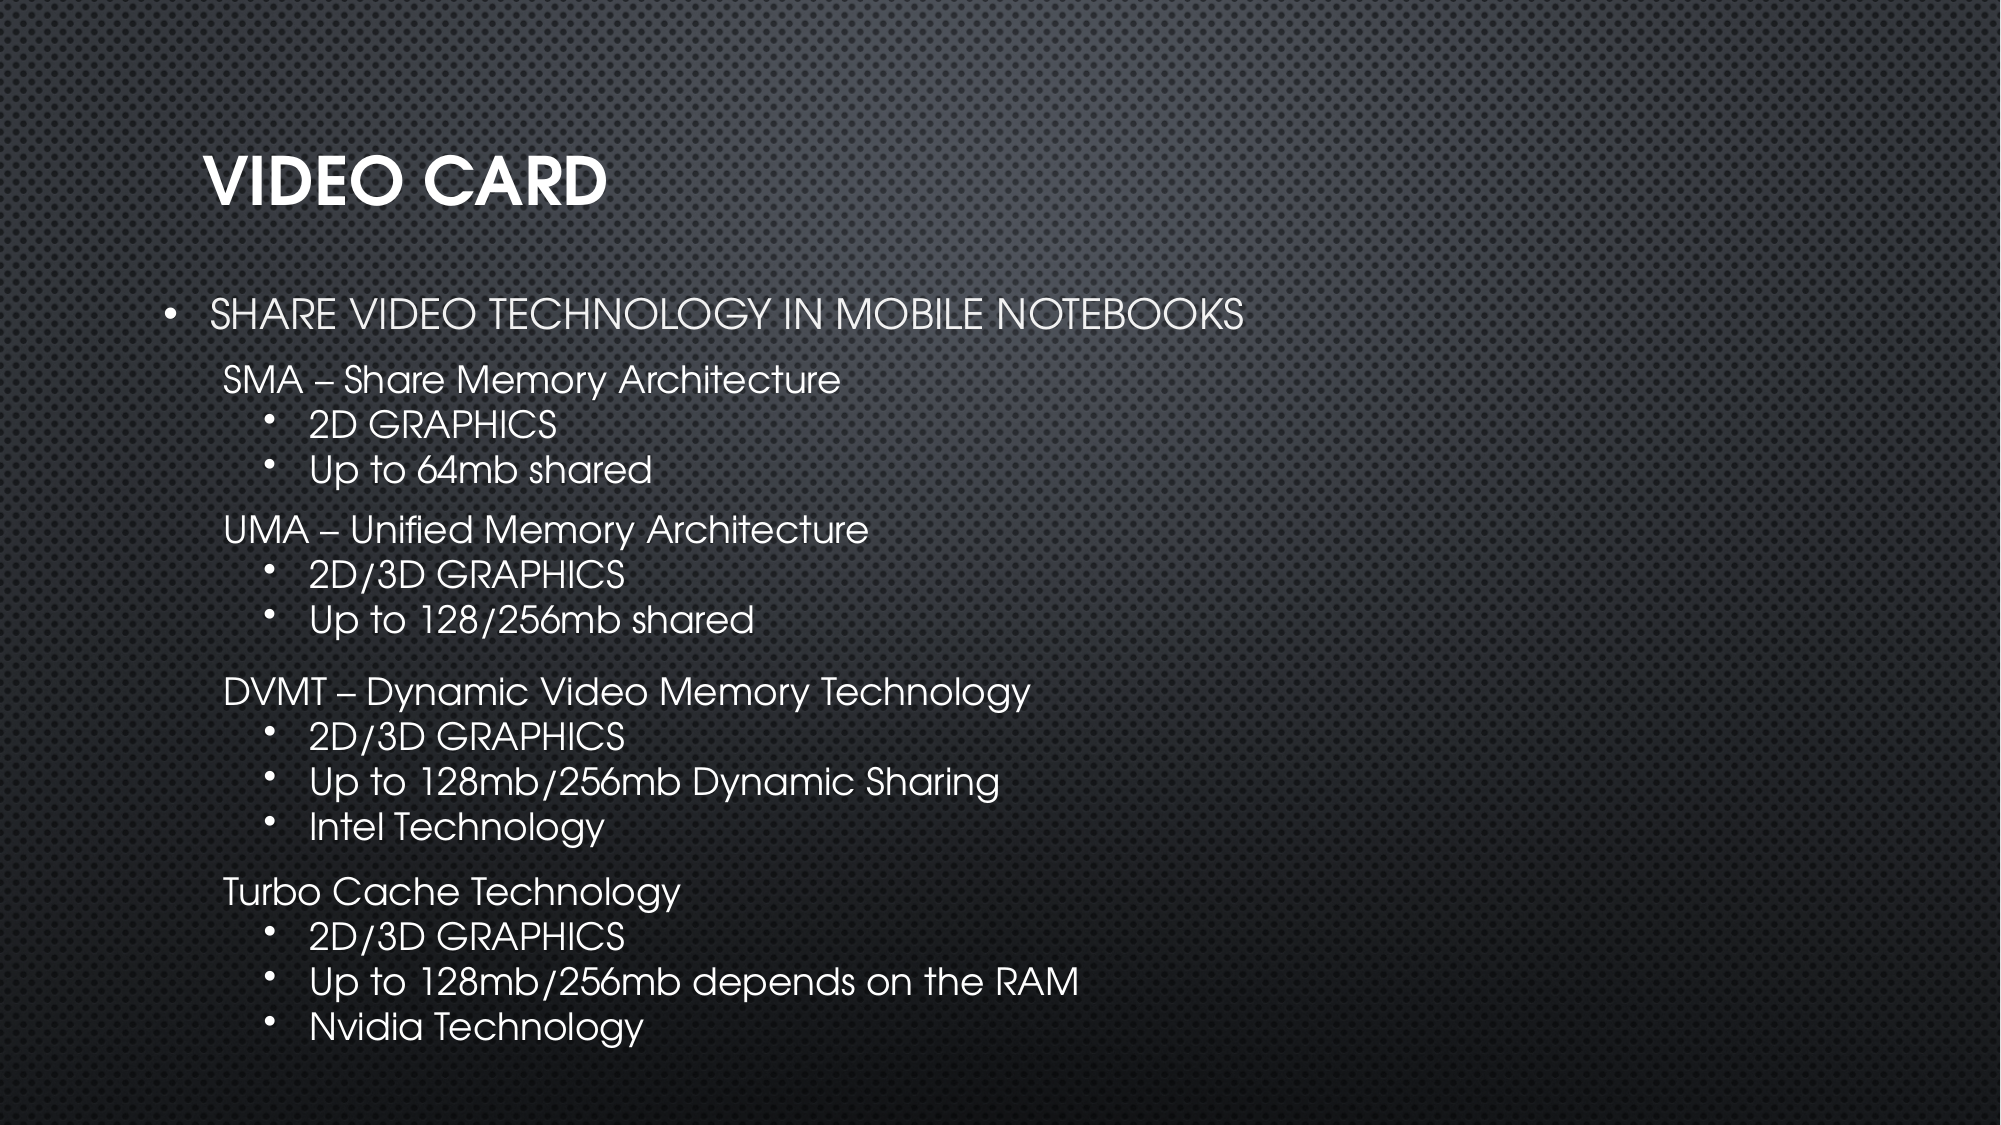

# VIDEO CARD

SHARE VIDEO TECHNOLOGY IN MOBILE NOTEBOOKS

SMA – Share Memory Architecture
 2D GRAPHICS
 Up to 64mb shared
UMA – Unified Memory Architecture
 2D/3D GRAPHICS
 Up to 128/256mb shared
DVMT – Dynamic Video Memory Technology
 2D/3D GRAPHICS
 Up to 128mb/256mb Dynamic Sharing
 Intel Technology
Turbo Cache Technology
 2D/3D GRAPHICS
 Up to 128mb/256mb depends on the RAM
 Nvidia Technology